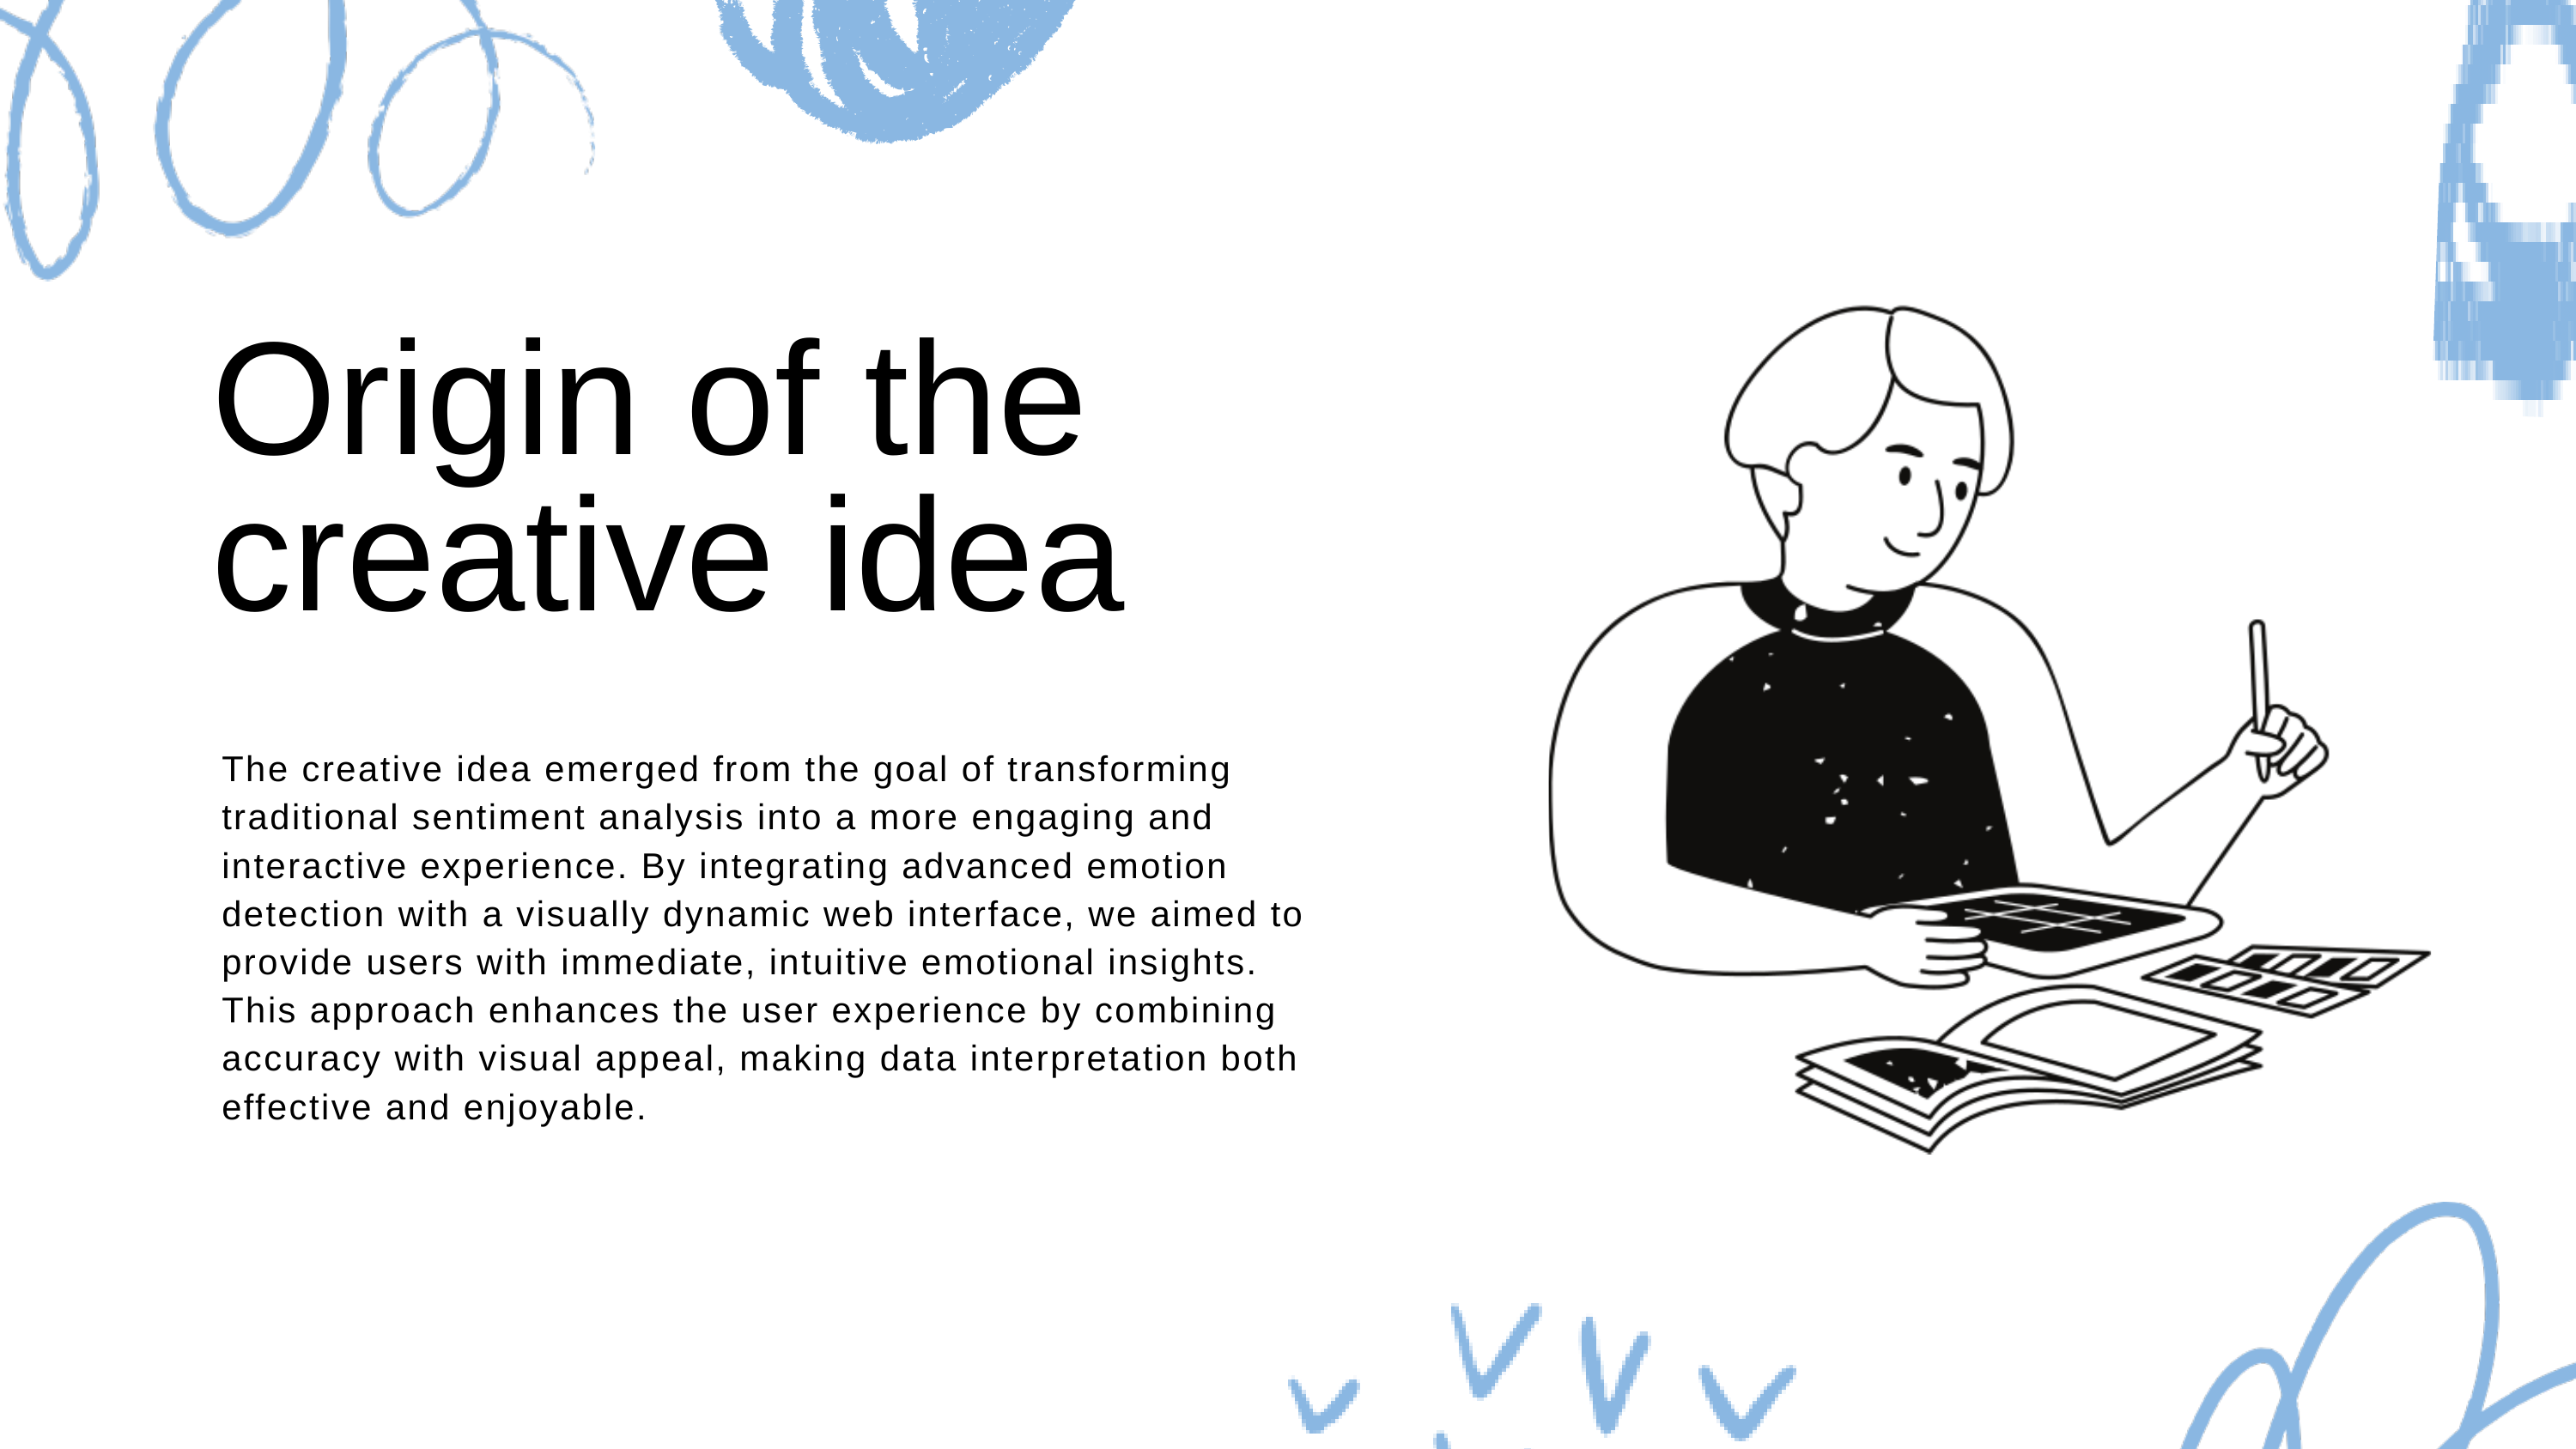

Origin of the creative idea
The creative idea emerged from the goal of transforming traditional sentiment analysis into a more engaging and interactive experience. By integrating advanced emotion detection with a visually dynamic web interface, we aimed to provide users with immediate, intuitive emotional insights. This approach enhances the user experience by combining accuracy with visual appeal, making data interpretation both effective and enjoyable.